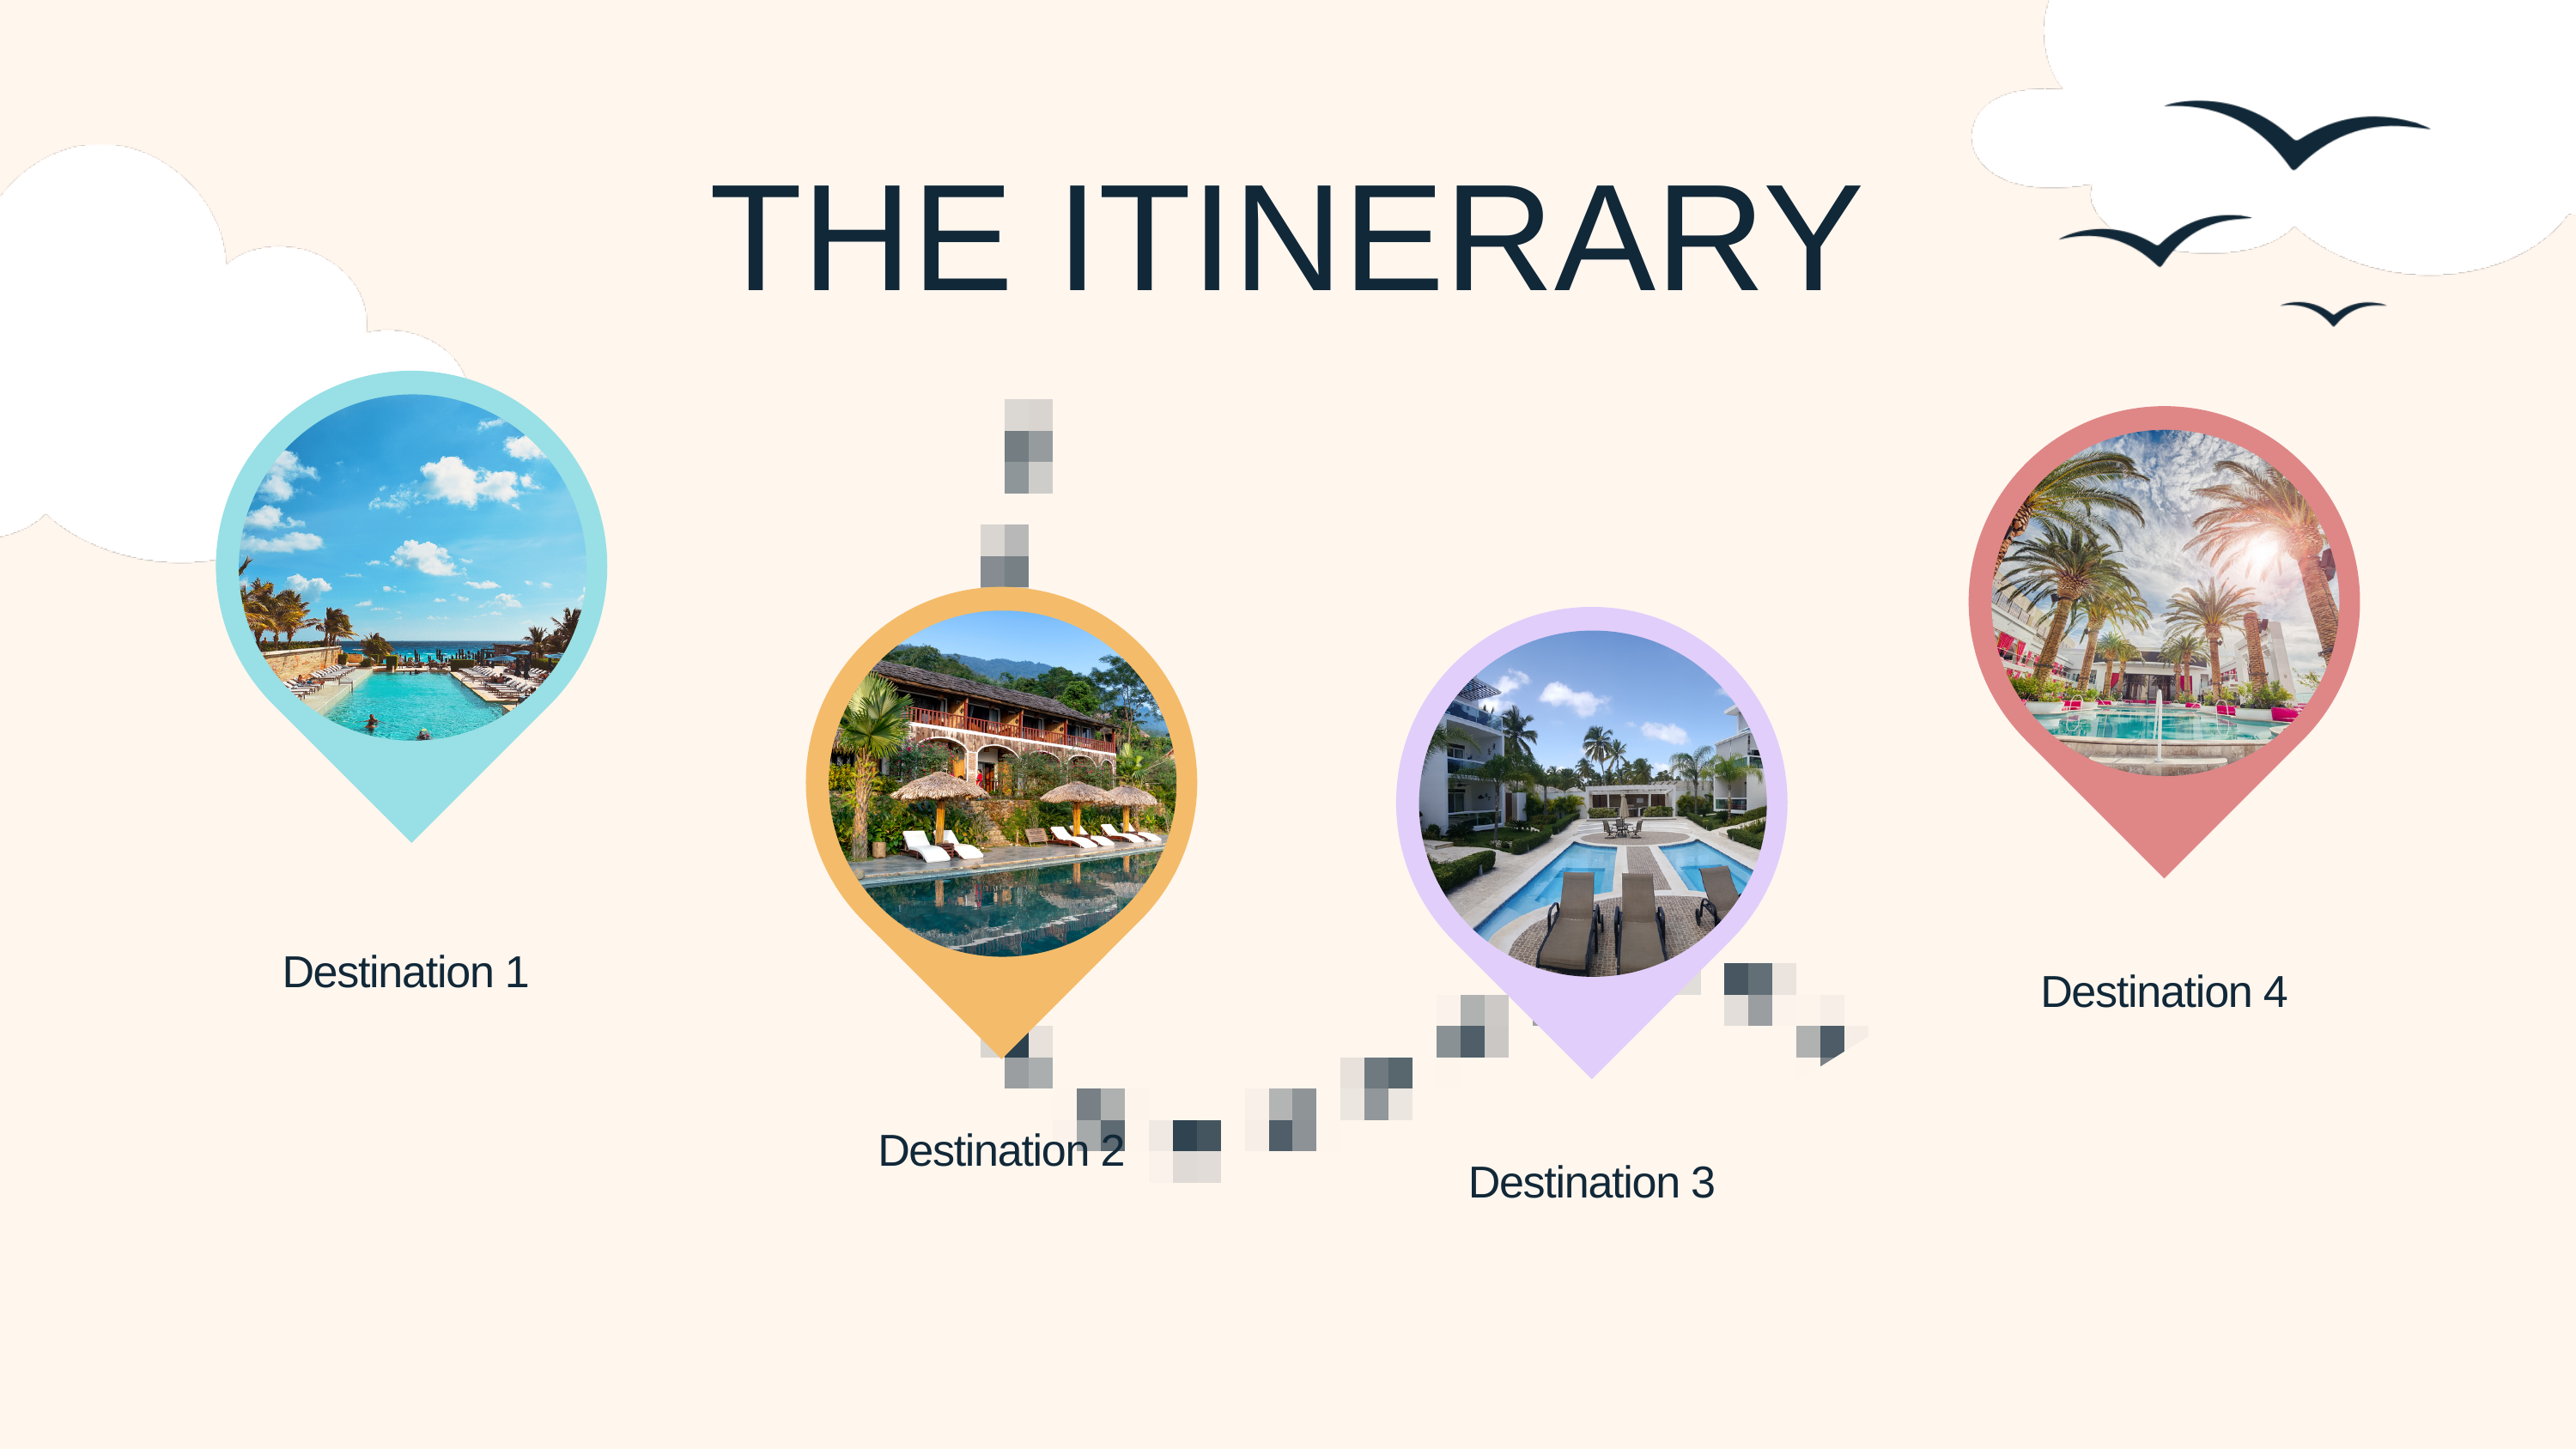

THE ITINERARY

Destination 1
Destination 4
Destination 2
Destination 3